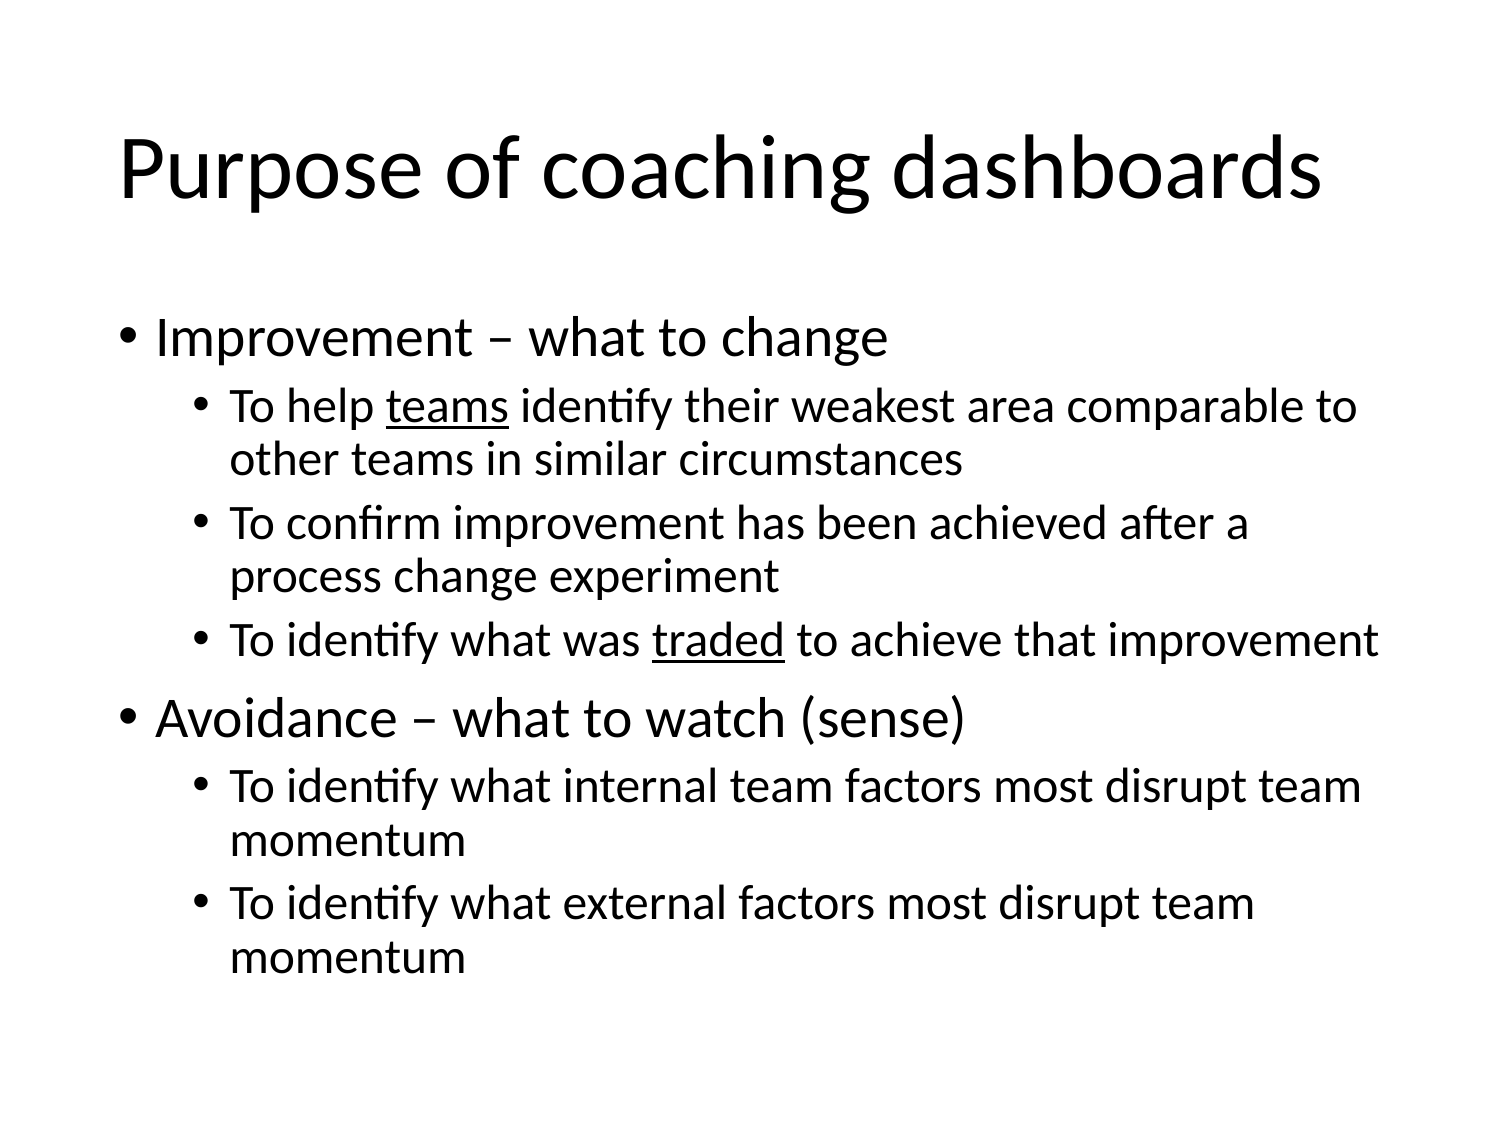

# Purpose of coaching dashboards
Improvement – what to change
To help teams identify their weakest area comparable to other teams in similar circumstances
To confirm improvement has been achieved after a process change experiment
To identify what was traded to achieve that improvement
Avoidance – what to watch (sense)
To identify what internal team factors most disrupt team momentum
To identify what external factors most disrupt team momentum